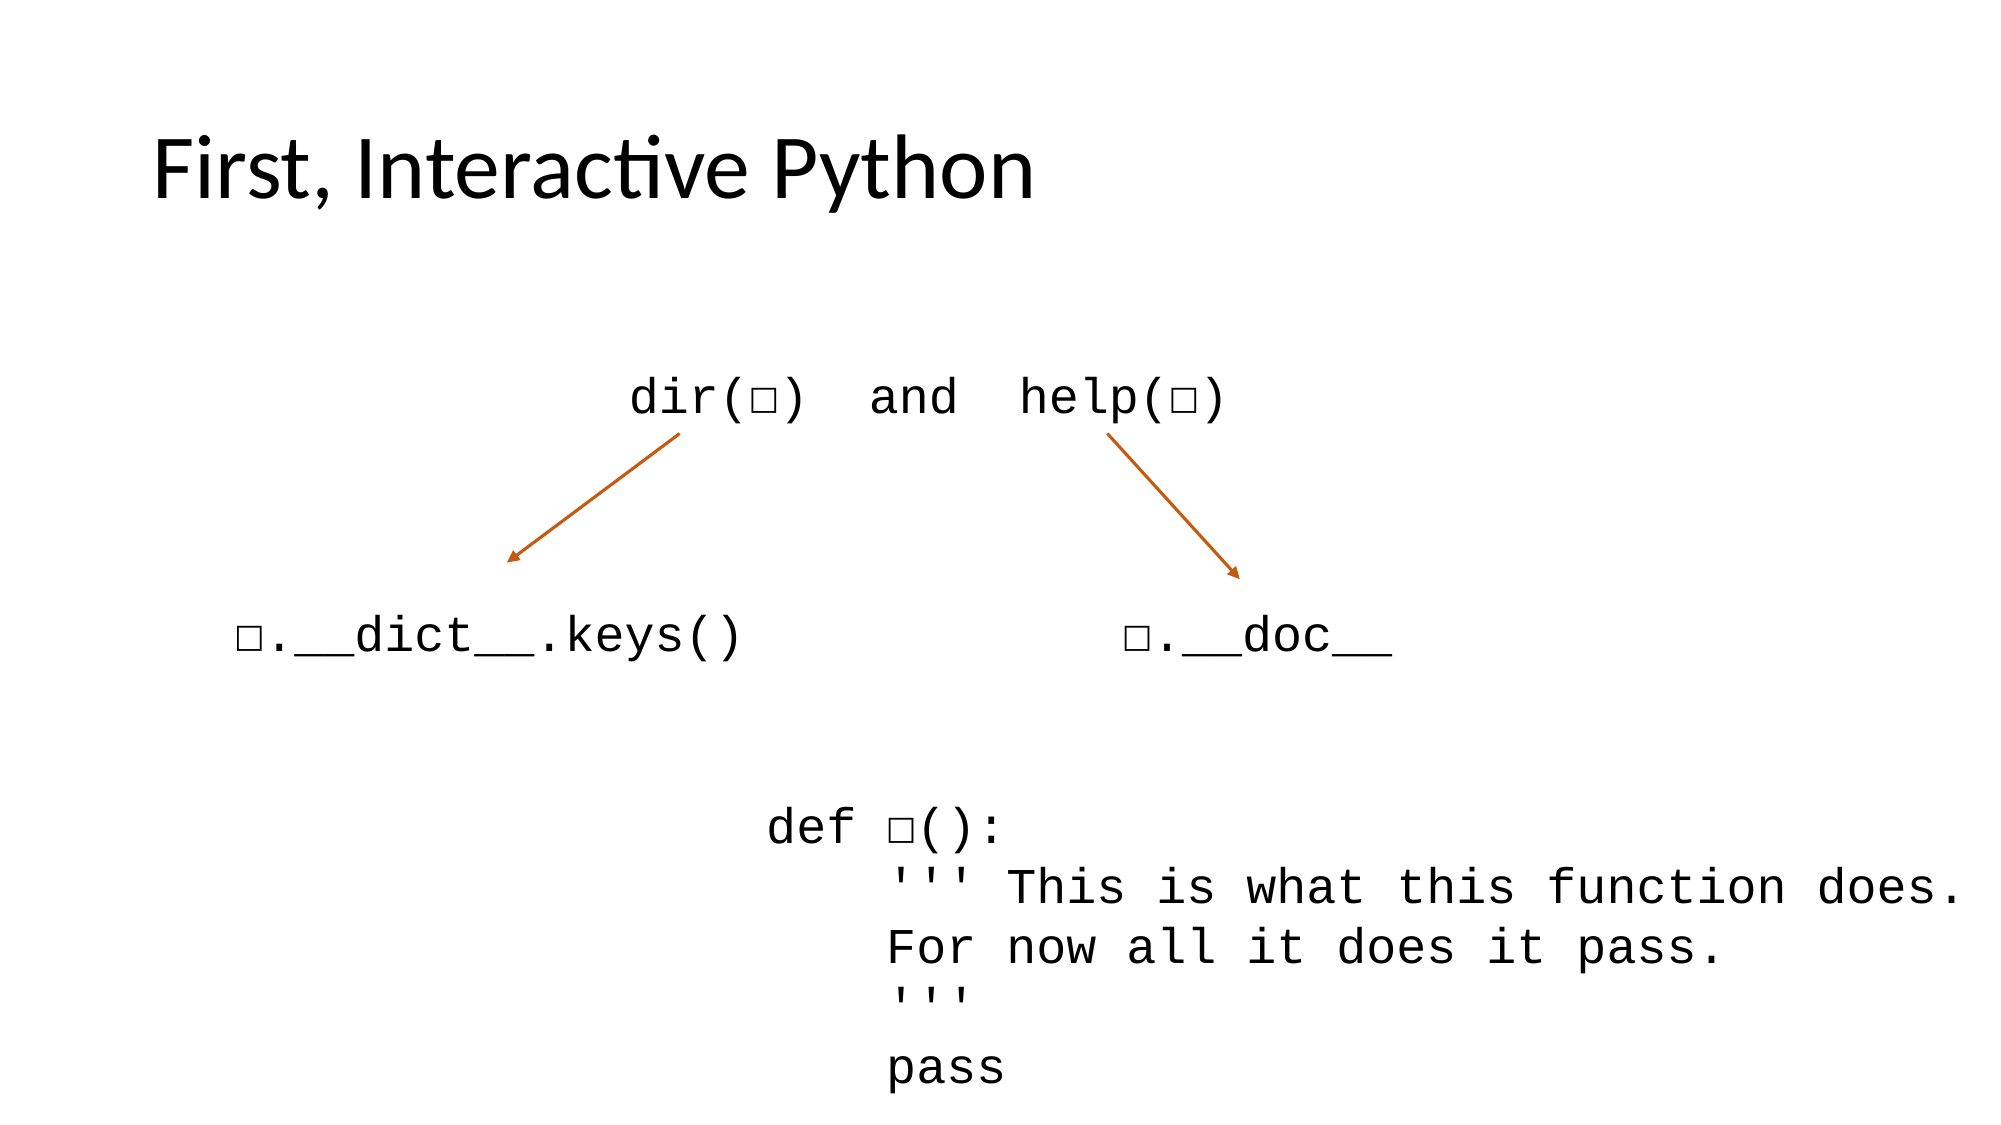

# First, Interactive Python
dir(☐)  and  help(☐)

☐.__doc__
☐.__dict__.keys()
def ☐():
    ''' This is what this function does.
    For now all it does it pass.
    '''
    pass